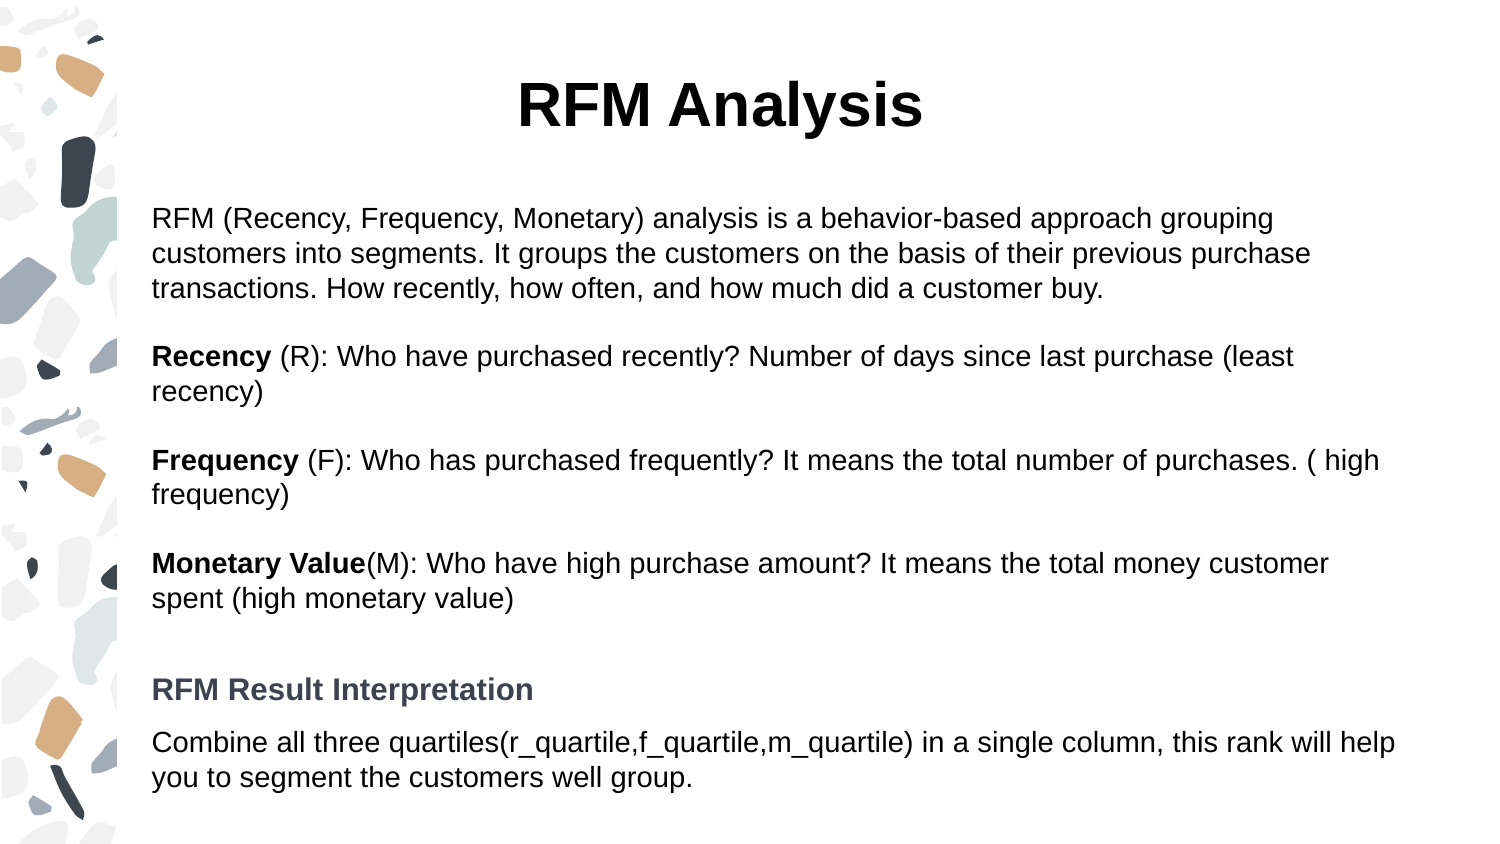

# RFM Analysis
RFM (Recency, Frequency, Monetary) analysis is a behavior-based approach grouping customers into segments. It groups the customers on the basis of their previous purchase transactions. How recently, how often, and how much did a customer buy.
Recency (R): Who have purchased recently? Number of days since last purchase (least recency)
Frequency (F): Who has purchased frequently? It means the total number of purchases. ( high frequency)
Monetary Value(M): Who have high purchase amount? It means the total money customer spent (high monetary value)
RFM Result Interpretation
Combine all three quartiles(r_quartile,f_quartile,m_quartile) in a single column, this rank will help you to segment the customers well group.